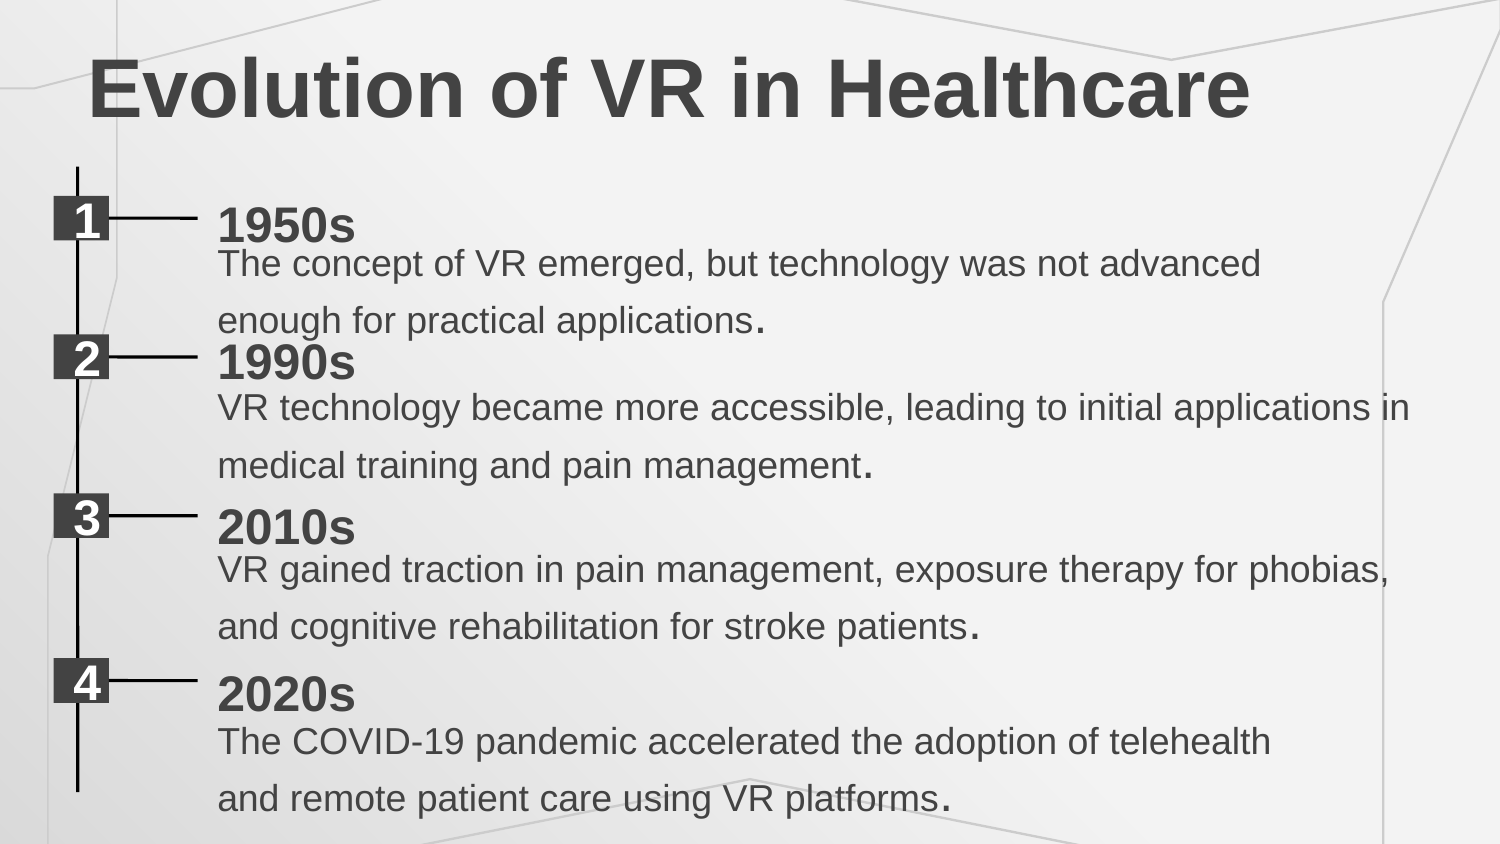

Evolution of VR in Healthcare
1950s
1
The concept of VR emerged, but technology was not advanced enough for practical applications.
1990s
2
VR technology became more accessible, leading to initial applications in medical training and pain management.
2010s
3
VR gained traction in pain management, exposure therapy for phobias, and cognitive rehabilitation for stroke patients.
2020s
4
The COVID-19 pandemic accelerated the adoption of telehealth and remote patient care using VR platforms.